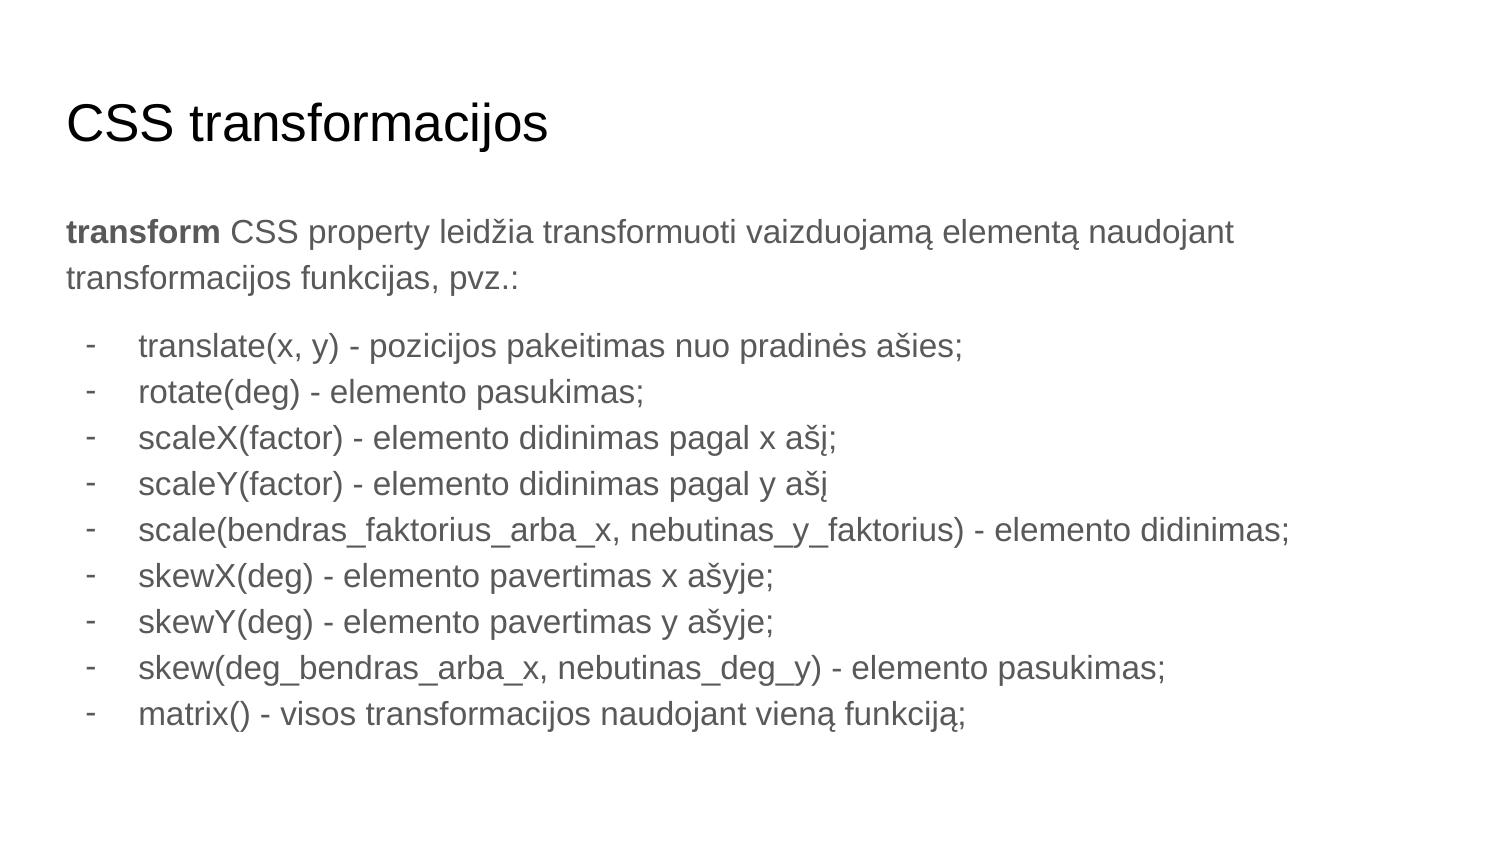

# CSS transformacijos
transform CSS property leidžia transformuoti vaizduojamą elementą naudojant transformacijos funkcijas, pvz.:
translate(x, y) - pozicijos pakeitimas nuo pradinės ašies;
rotate(deg) - elemento pasukimas;
scaleX(factor) - elemento didinimas pagal x ašį;
scaleY(factor) - elemento didinimas pagal y ašį
scale(bendras_faktorius_arba_x, nebutinas_y_faktorius) - elemento didinimas;
skewX(deg) - elemento pavertimas x ašyje;
skewY(deg) - elemento pavertimas y ašyje;
skew(deg_bendras_arba_x, nebutinas_deg_y) - elemento pasukimas;
matrix() - visos transformacijos naudojant vieną funkciją;